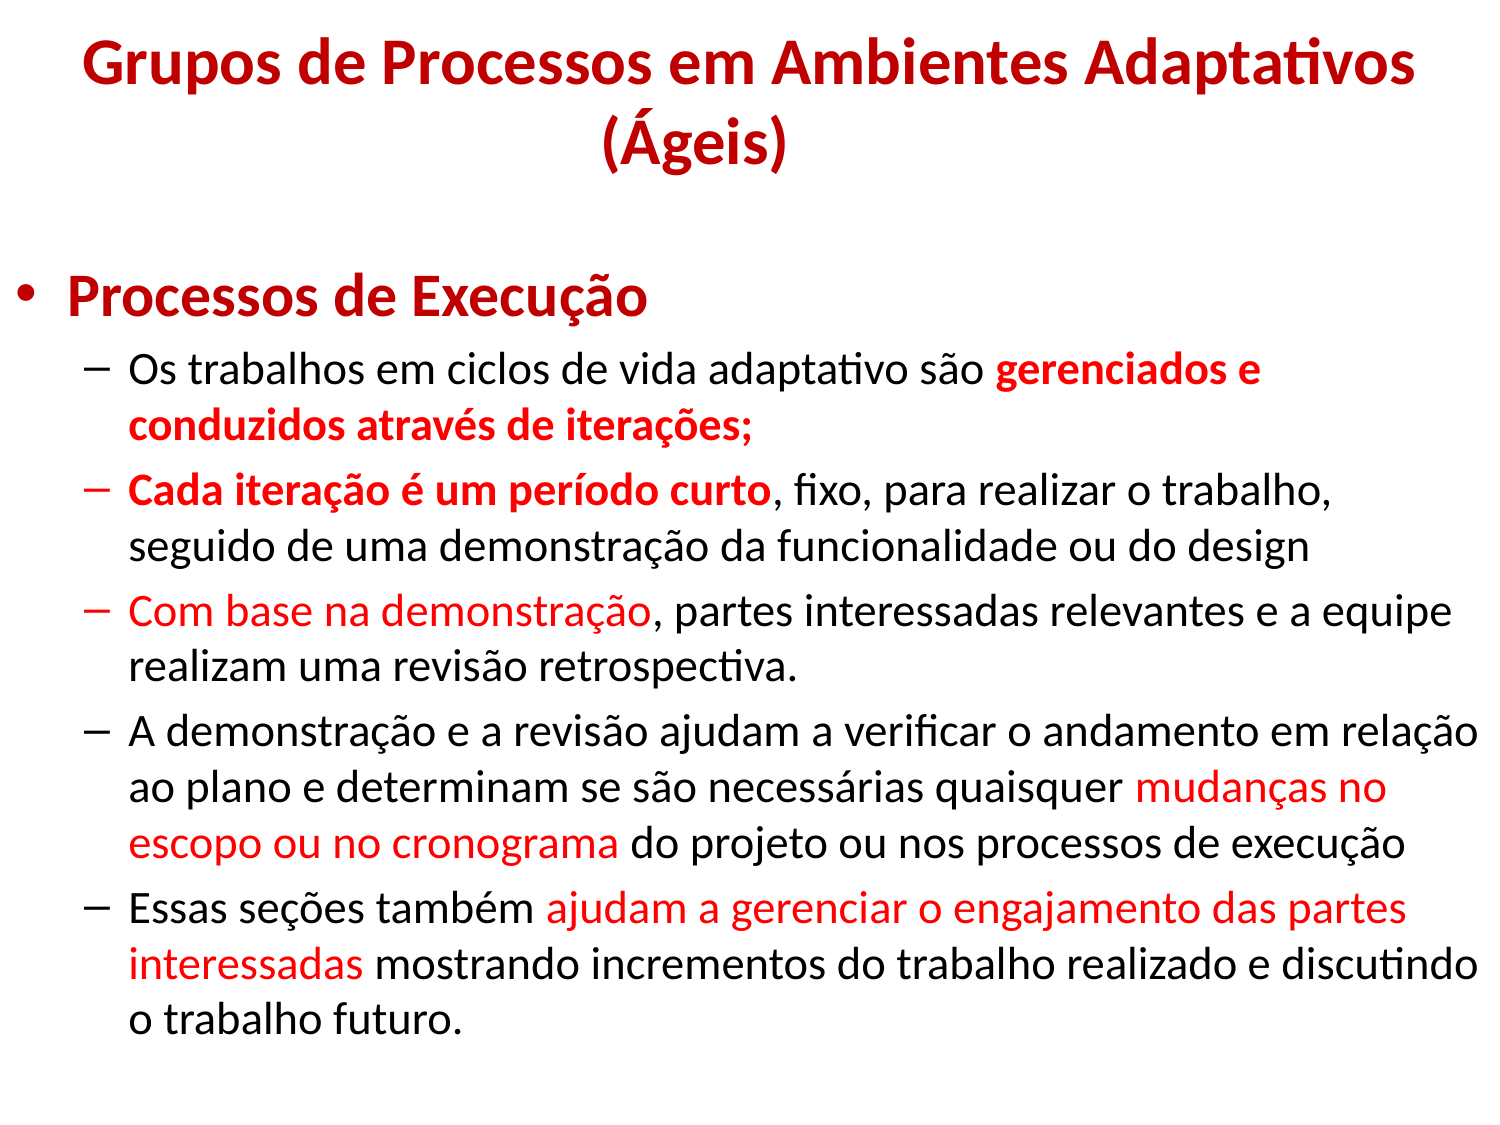

# Grupos de Processos em Ambientes Adaptativos (Ágeis)
Processos de Execução
Os trabalhos em ciclos de vida adaptativo são gerenciados e conduzidos através de iterações;
Cada iteração é um período curto, fixo, para realizar o trabalho, seguido de uma demonstração da funcionalidade ou do design
Com base na demonstração, partes interessadas relevantes e a equipe realizam uma revisão retrospectiva.
A demonstração e a revisão ajudam a verificar o andamento em relação ao plano e determinam se são necessárias quaisquer mudanças no escopo ou no cronograma do projeto ou nos processos de execução
Essas seções também ajudam a gerenciar o engajamento das partes interessadas mostrando incrementos do trabalho realizado e discutindo o trabalho futuro.